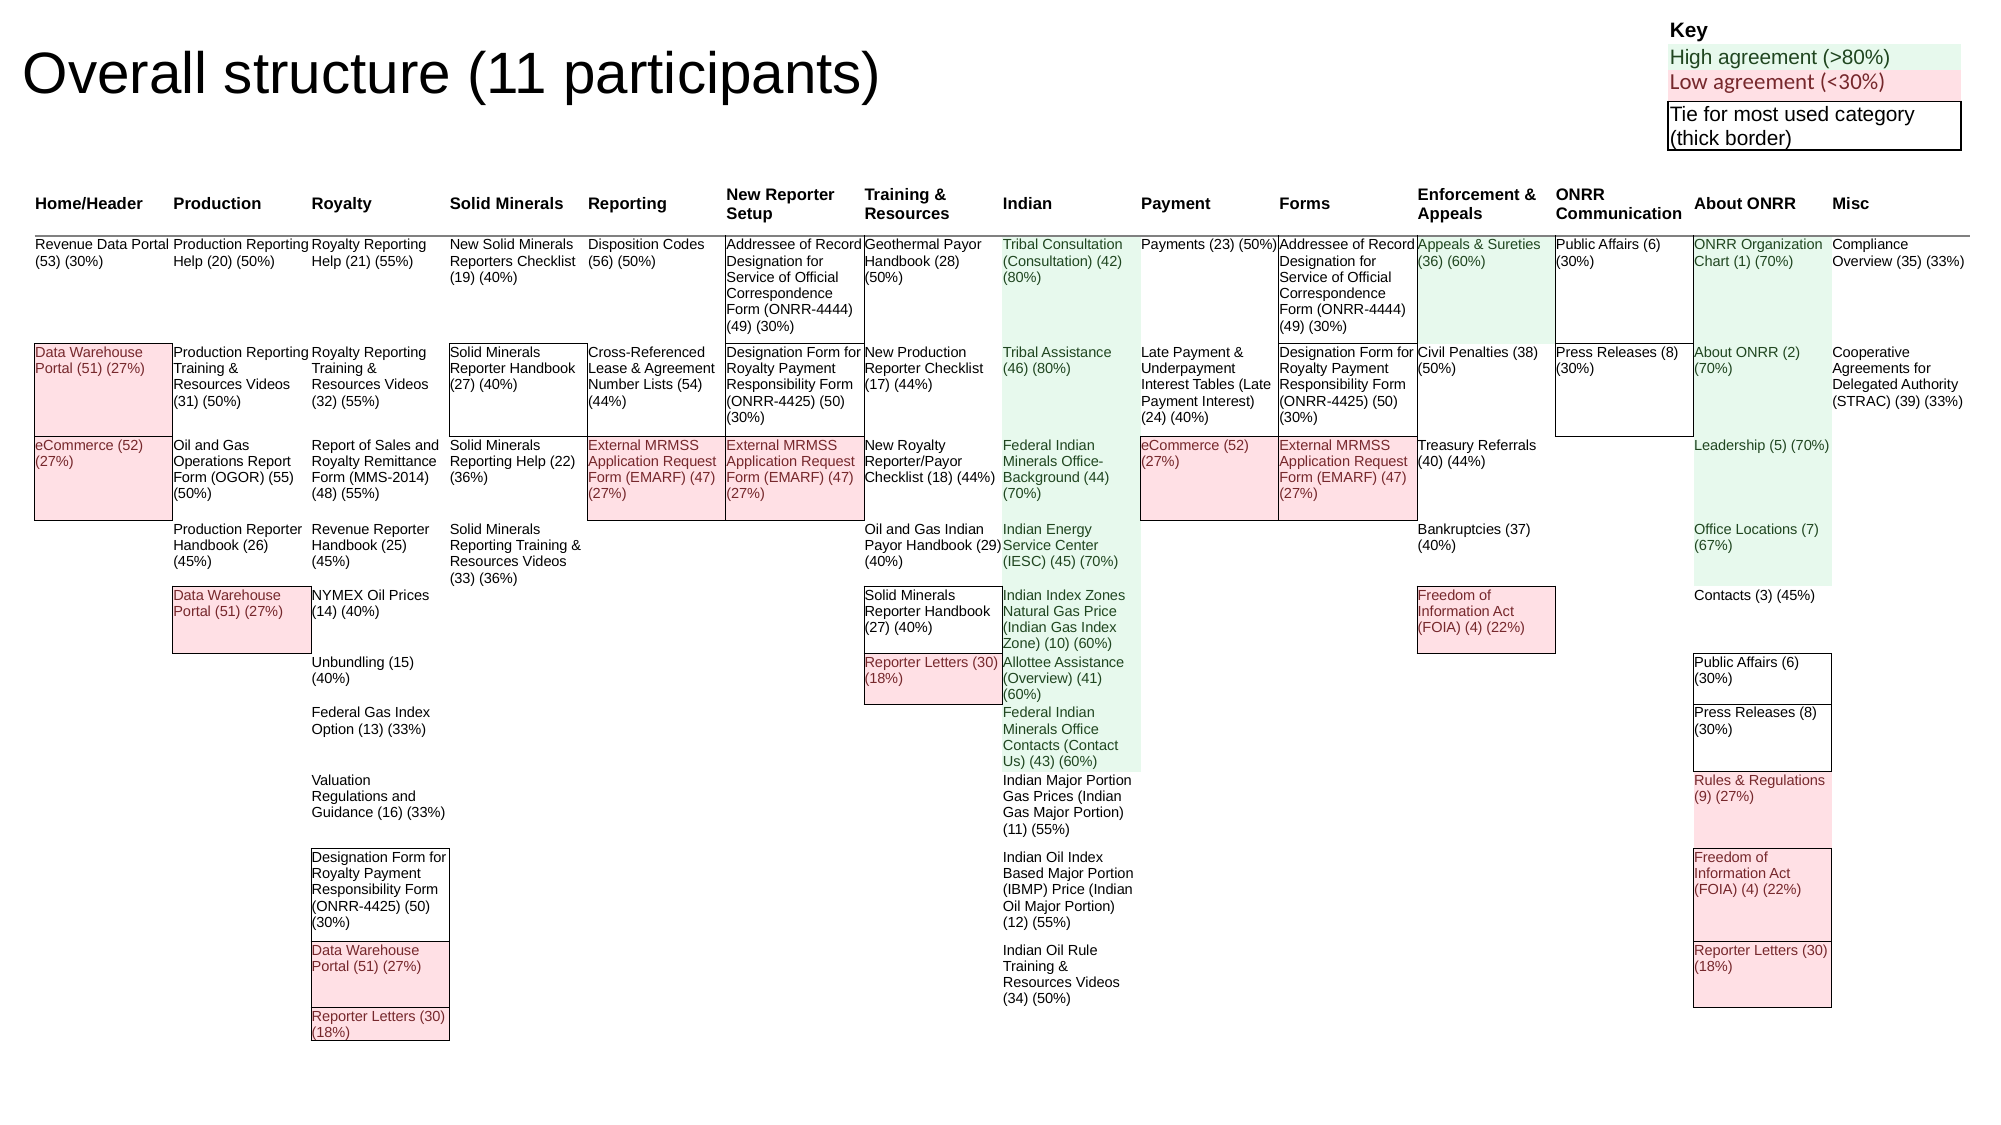

| Key |
| --- |
| High agreement (>80%) |
| Low agreement (<30%) |
| Tie for most used category (thick border) |
# Overall structure (11 participants)
| Home/Header | Production | Royalty | Solid Minerals | Reporting | New Reporter Setup | Training & Resources | Indian | Payment | Forms | Enforcement & Appeals | ONRR Communication | About ONRR | Misc |
| --- | --- | --- | --- | --- | --- | --- | --- | --- | --- | --- | --- | --- | --- |
| Revenue Data Portal (53) (30%) | Production Reporting Help (20) (50%) | Royalty Reporting Help (21) (55%) | New Solid Minerals Reporters Checklist (19) (40%) | Disposition Codes (56) (50%) | Addressee of Record Designation for Service of Official Correspondence Form (ONRR-4444) (49) (30%) | Geothermal Payor Handbook (28) (50%) | Tribal Consultation (Consultation) (42) (80%) | Payments (23) (50%) | Addressee of Record Designation for Service of Official Correspondence Form (ONRR-4444) (49) (30%) | Appeals & Sureties (36) (60%) | Public Affairs (6) (30%) | ONRR Organization Chart (1) (70%) | Compliance Overview (35) (33%) |
| Data Warehouse Portal (51) (27%) | Production Reporting Training & Resources Videos (31) (50%) | Royalty Reporting Training & Resources Videos (32) (55%) | Solid Minerals Reporter Handbook (27) (40%) | Cross-Referenced Lease & Agreement Number Lists (54) (44%) | Designation Form for Royalty Payment Responsibility Form (ONRR-4425) (50) (30%) | New Production Reporter Checklist (17) (44%) | Tribal Assistance (46) (80%) | Late Payment & Underpayment Interest Tables (Late Payment Interest) (24) (40%) | Designation Form for Royalty Payment Responsibility Form (ONRR-4425) (50) (30%) | Civil Penalties (38) (50%) | Press Releases (8) (30%) | About ONRR (2) (70%) | Cooperative Agreements for Delegated Authority (STRAC) (39) (33%) |
| eCommerce (52) (27%) | Oil and Gas Operations Report Form (OGOR) (55) (50%) | Report of Sales and Royalty Remittance Form (MMS-2014) (48) (55%) | Solid Minerals Reporting Help (22) (36%) | External MRMSS Application Request Form (EMARF) (47) (27%) | External MRMSS Application Request Form (EMARF) (47) (27%) | New Royalty Reporter/Payor Checklist (18) (44%) | Federal Indian Minerals Office- Background (44) (70%) | eCommerce (52) (27%) | External MRMSS Application Request Form (EMARF) (47) (27%) | Treasury Referrals (40) (44%) |  | Leadership (5) (70%) |  |
|  | Production Reporter Handbook (26) (45%) | Revenue Reporter Handbook (25) (45%) | Solid Minerals Reporting Training & Resources Videos (33) (36%) |  |  | Oil and Gas Indian Payor Handbook (29) (40%) | Indian Energy Service Center (IESC) (45) (70%) |  |  | Bankruptcies (37) (40%) |  | Office Locations (7) (67%) |  |
|  | Data Warehouse Portal (51) (27%) | NYMEX Oil Prices (14) (40%) |  |  |  | Solid Minerals Reporter Handbook (27) (40%) | Indian Index Zones Natural Gas Price (Indian Gas Index Zone) (10) (60%) |  |  | Freedom of Information Act (FOIA) (4) (22%) |  | Contacts (3) (45%) |  |
|  |  | Unbundling (15) (40%) |  |  |  | Reporter Letters (30) (18%) | Allottee Assistance (Overview) (41) (60%) |  |  |  |  | Public Affairs (6) (30%) |  |
|  |  | Federal Gas Index Option (13) (33%) |  |  |  |  | Federal Indian Minerals Office Contacts (Contact Us) (43) (60%) |  |  |  |  | Press Releases (8) (30%) |  |
|  |  | Valuation Regulations and Guidance (16) (33%) |  |  |  |  | Indian Major Portion Gas Prices (Indian Gas Major Portion) (11) (55%) |  |  |  |  | Rules & Regulations (9) (27%) |  |
|  |  | Designation Form for Royalty Payment Responsibility Form (ONRR-4425) (50) (30%) |  |  |  |  | Indian Oil Index Based Major Portion (IBMP) Price (Indian Oil Major Portion) (12) (55%) |  |  |  |  | Freedom of Information Act (FOIA) (4) (22%) |  |
|  |  | Data Warehouse Portal (51) (27%) |  |  |  |  | Indian Oil Rule Training & Resources Videos (34) (50%) |  |  |  |  | Reporter Letters (30) (18%) |  |
|  |  | Reporter Letters (30) (18%) |  |  |  |  |  |  |  |  |  |  |  |
28